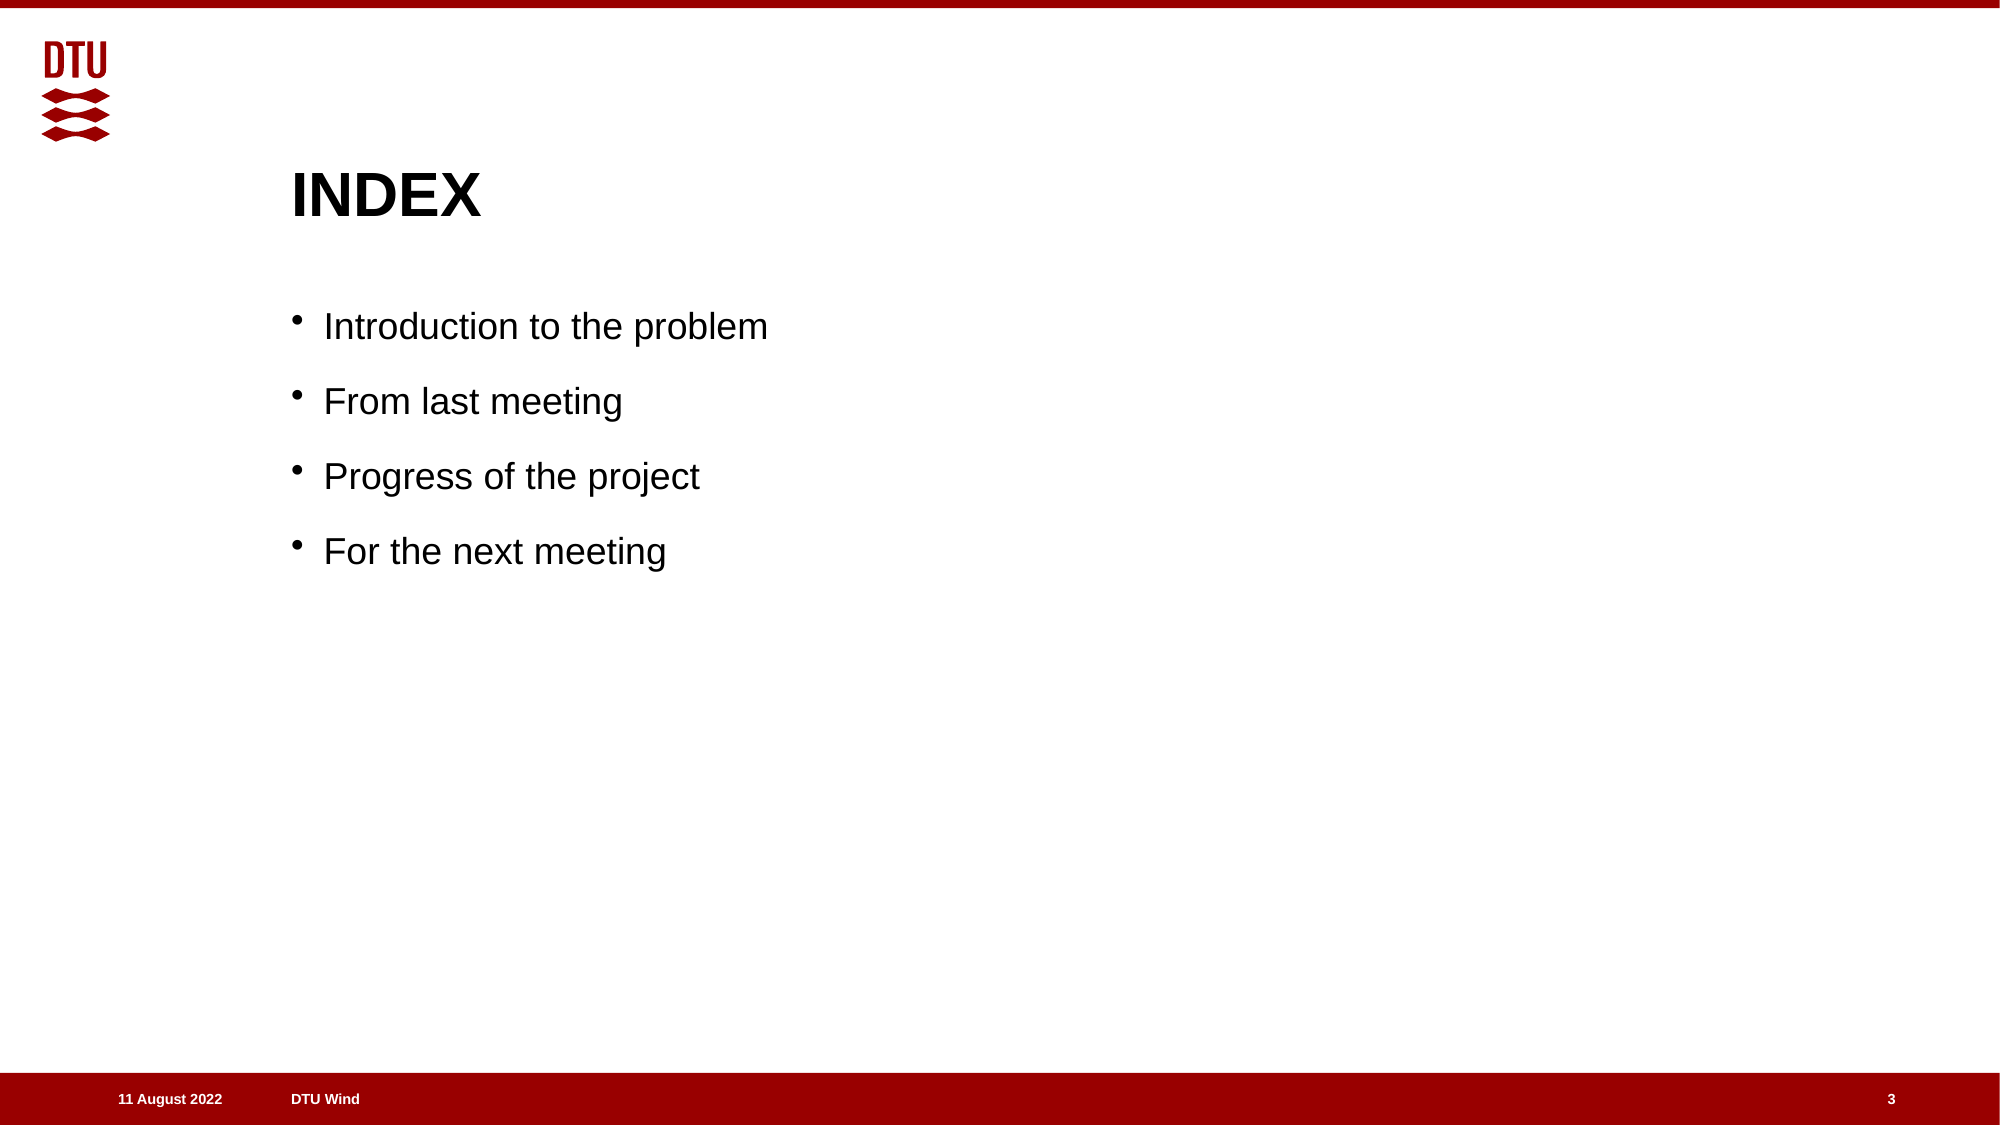

# INDEX
Introduction to the problem
From last meeting
Progress of the project
For the next meeting

3